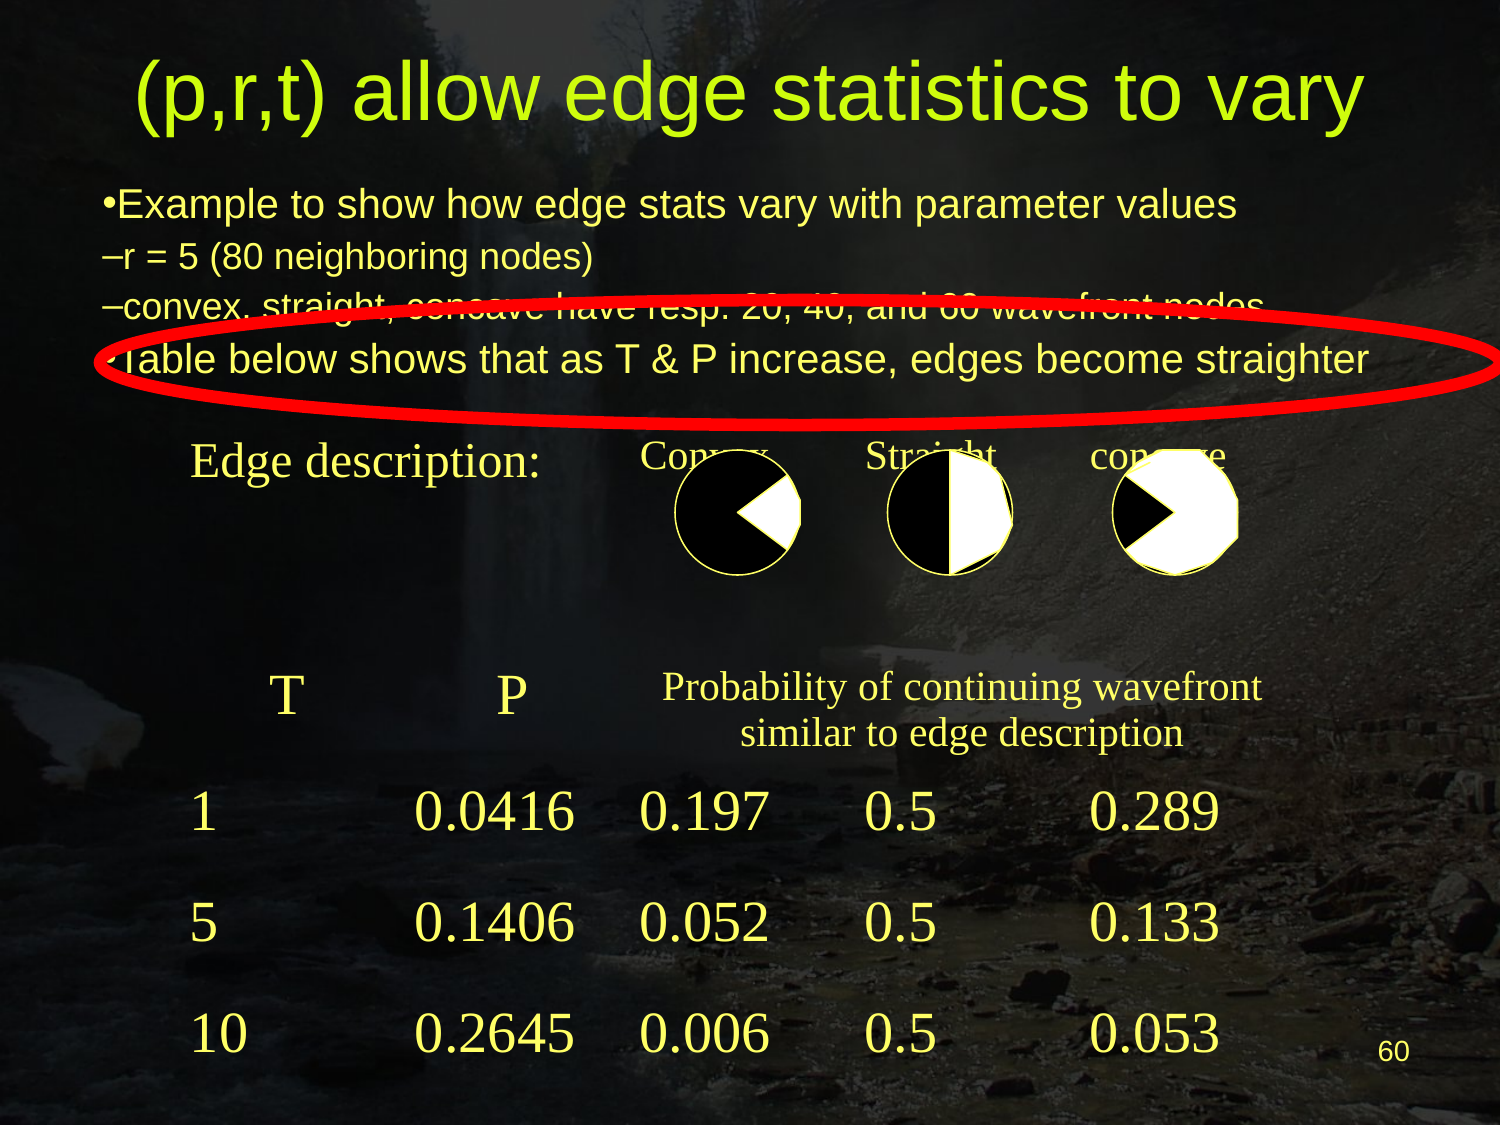

(p,r,t) allow edge statistics to vary
Example to show how edge stats vary with parameter values
r = 5 (80 neighboring nodes)
convex, straight, concave have resp. 20, 40, and 60 wavefront nodes.
Table below shows that as T & P increase, edges become straighter

| Edge description: |  | Convex | Straight | concave |
| --- | --- | --- | --- | --- |
| T | P | Probability of continuing wavefront similar to edge description |  |  |
| 1 | 0.0416 | 0.197 | 0.5 | 0.289 |
| 5 | 0.1406 | 0.052 | 0.5 | 0.133 |
| 10 | 0.2645 | 0.006 | 0.5 | 0.053 |

60